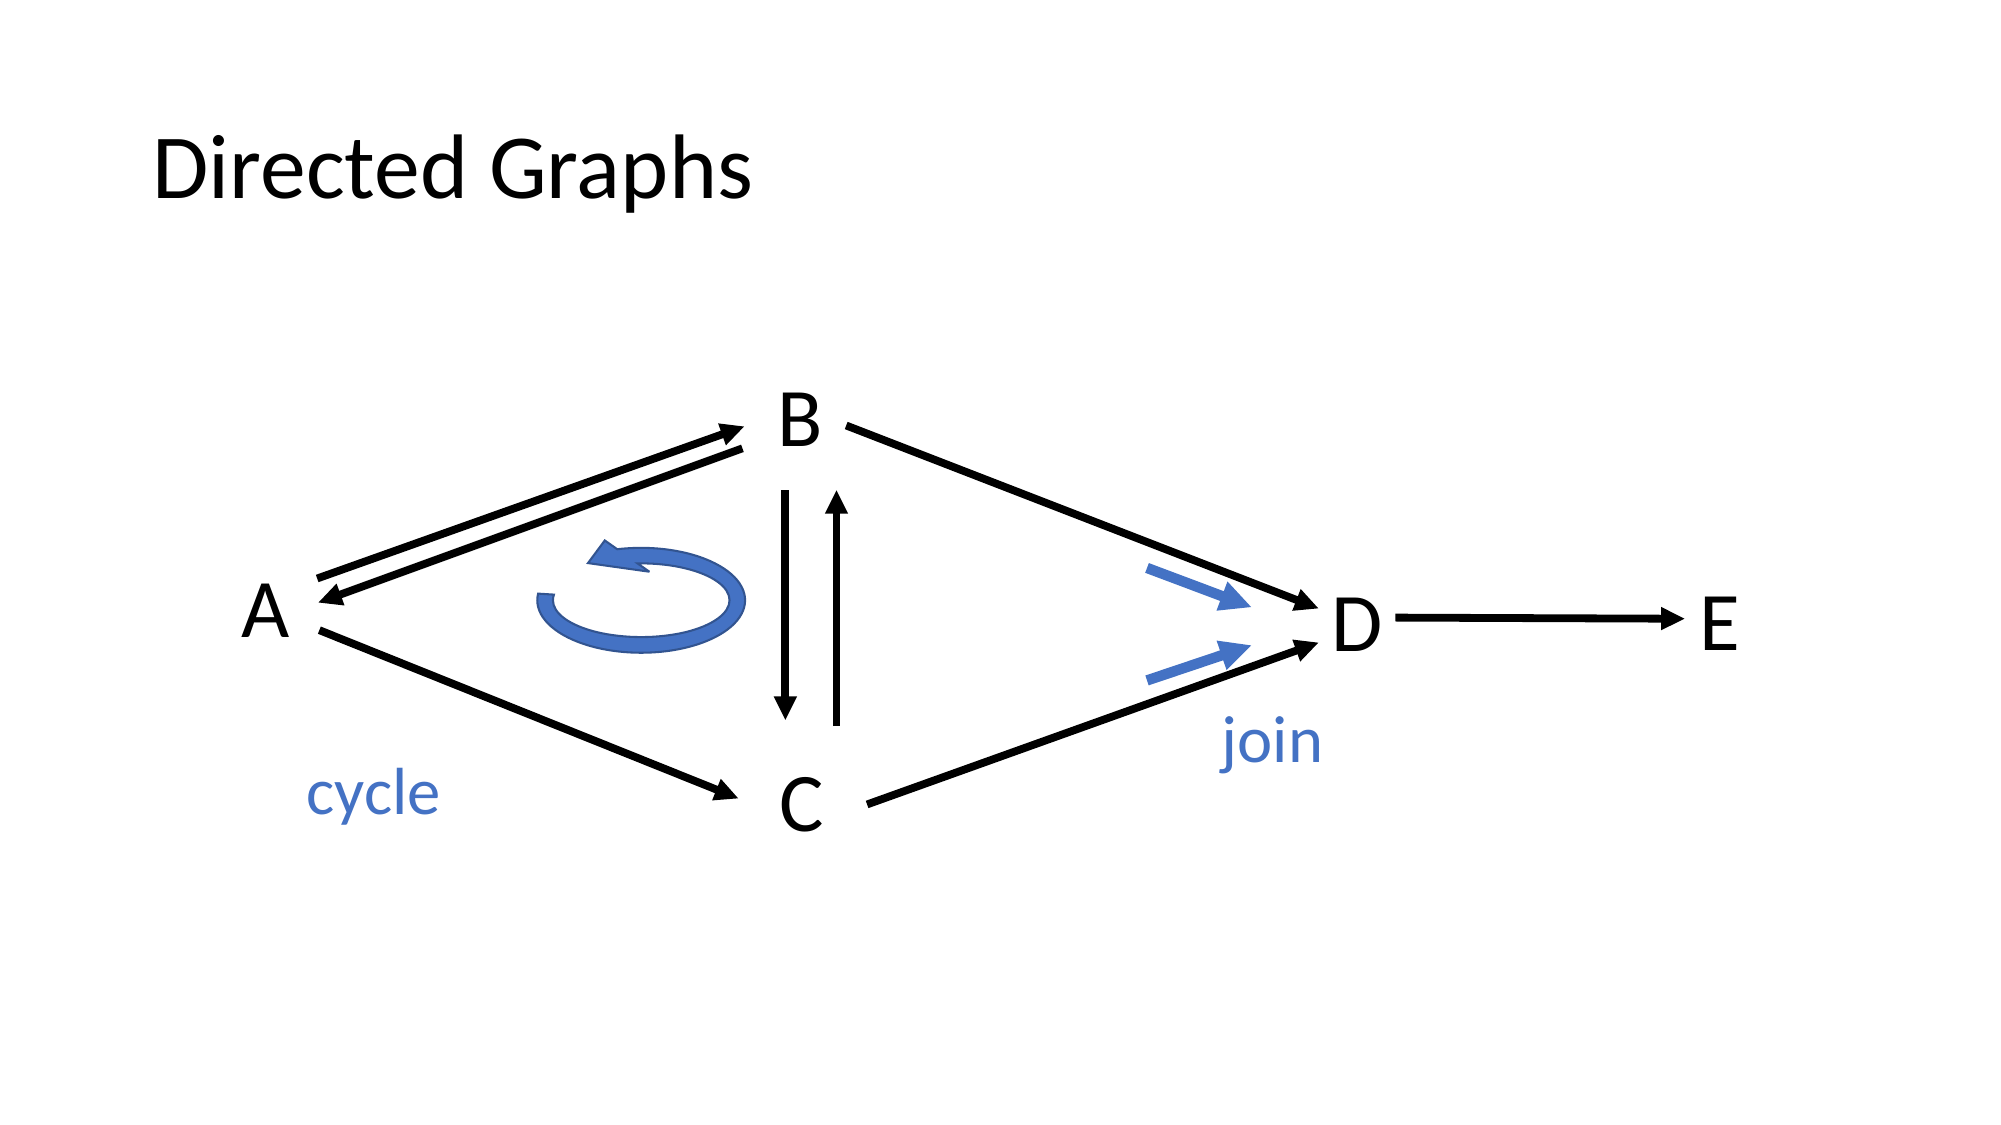

# Directed Graphs
B
A
E
D
C

join
cycle